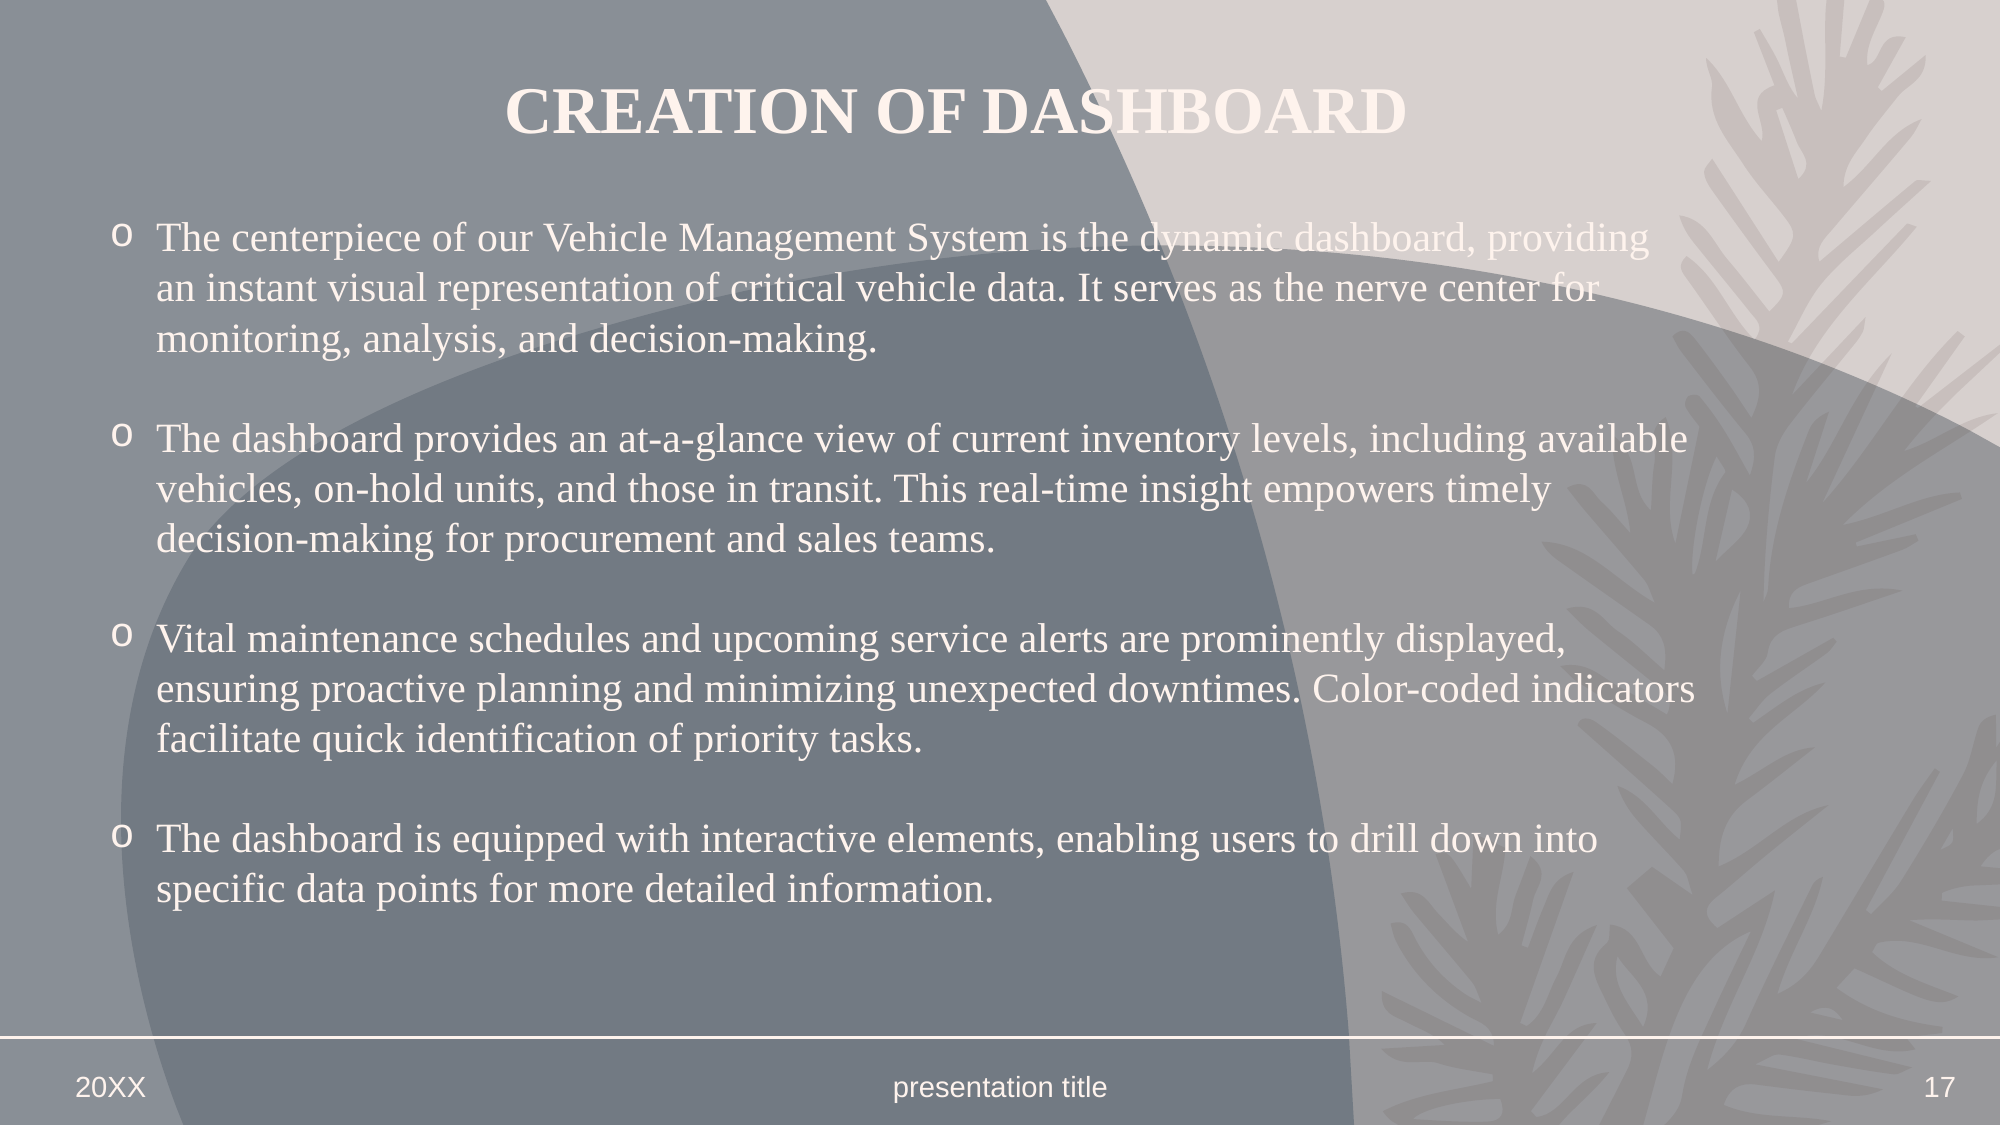

# CREATION OF DASHBOARD
The centerpiece of our Vehicle Management System is the dynamic dashboard, providing an instant visual representation of critical vehicle data. It serves as the nerve center for monitoring, analysis, and decision-making.

The dashboard provides an at-a-glance view of current inventory levels, including available vehicles, on-hold units, and those in transit. This real-time insight empowers timely decision-making for procurement and sales teams.

Vital maintenance schedules and upcoming service alerts are prominently displayed, ensuring proactive planning and minimizing unexpected downtimes. Color-coded indicators facilitate quick identification of priority tasks.

The dashboard is equipped with interactive elements, enabling users to drill down into specific data points for more detailed information.

20XX
presentation title
17